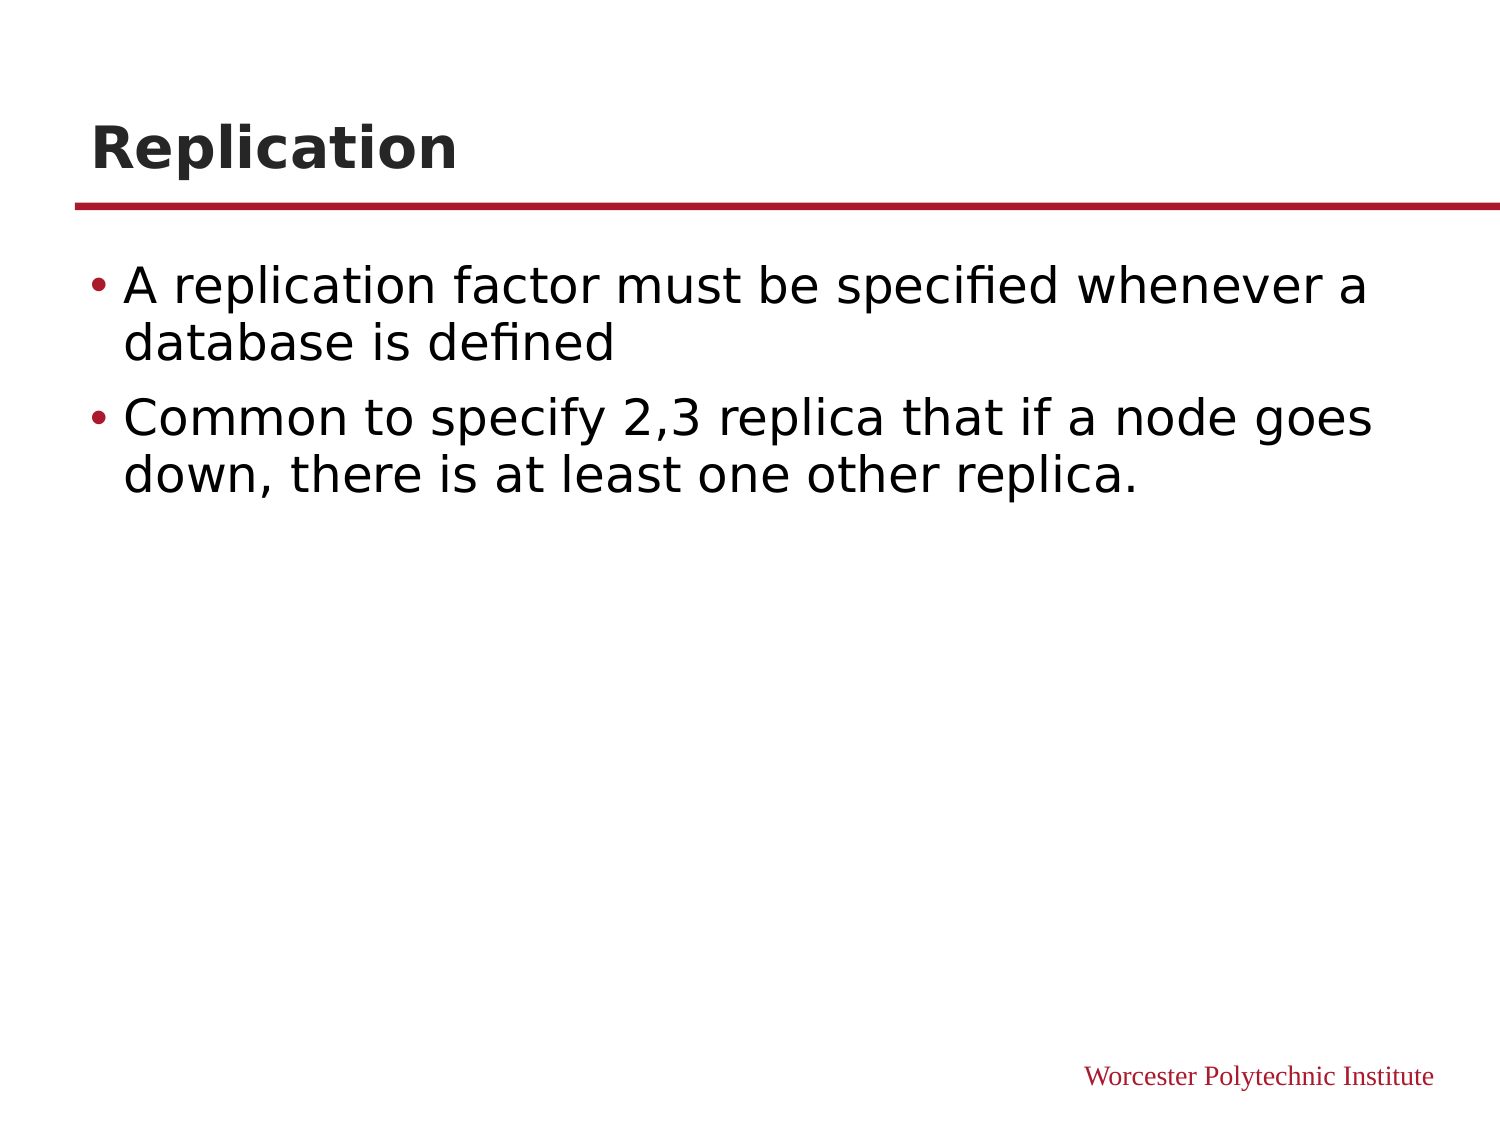

# Replication
A replication factor must be specified whenever a database is defined
Common to specify 2,3 replica that if a node goes down, there is at least one other replica.